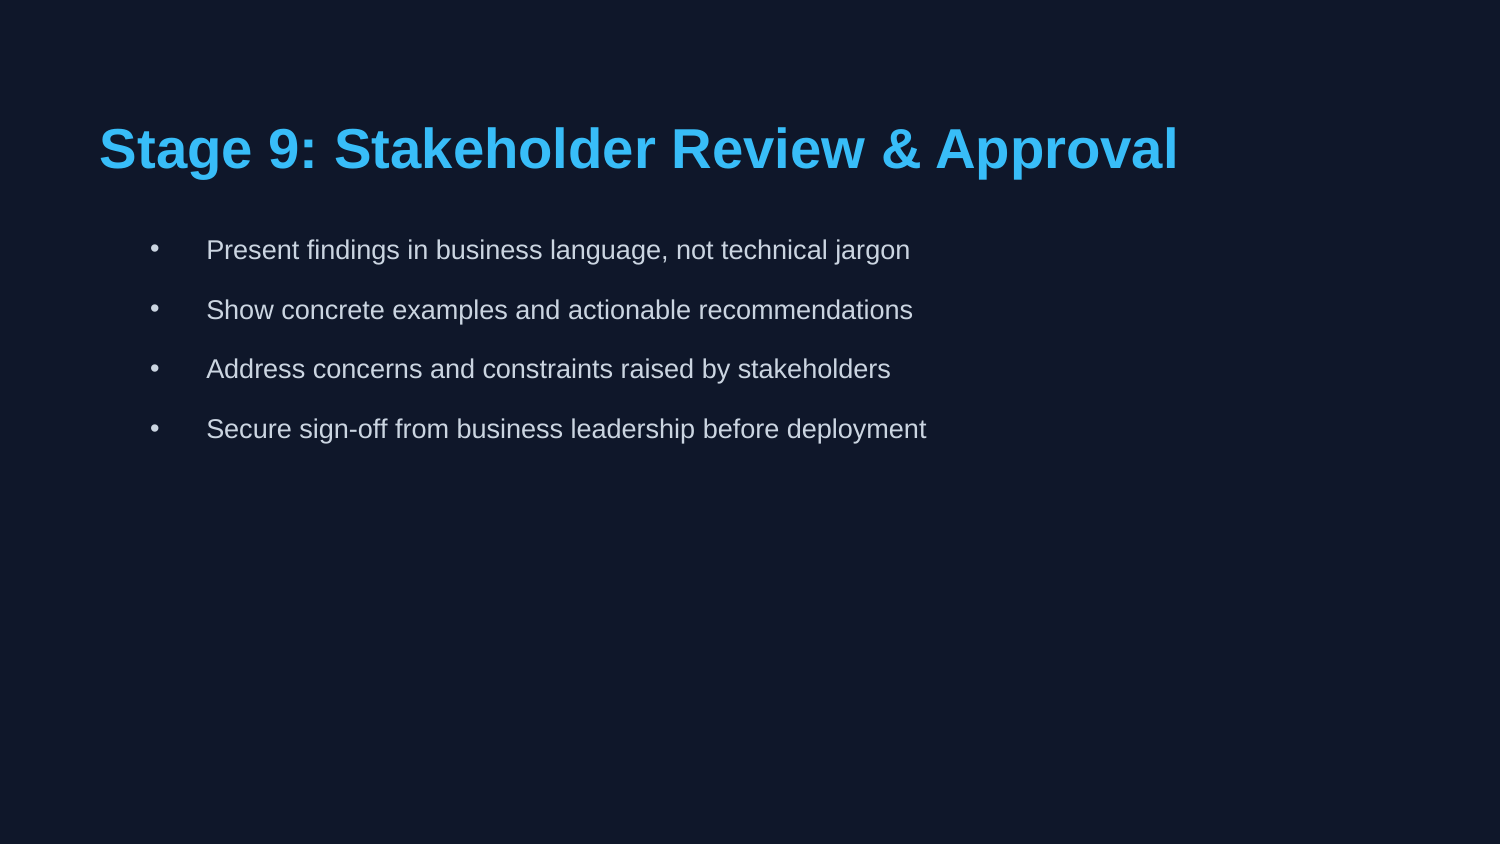

Stage 9: Stakeholder Review & Approval
Present findings in business language, not technical jargon
Show concrete examples and actionable recommendations
Address concerns and constraints raised by stakeholders
Secure sign-off from business leadership before deployment